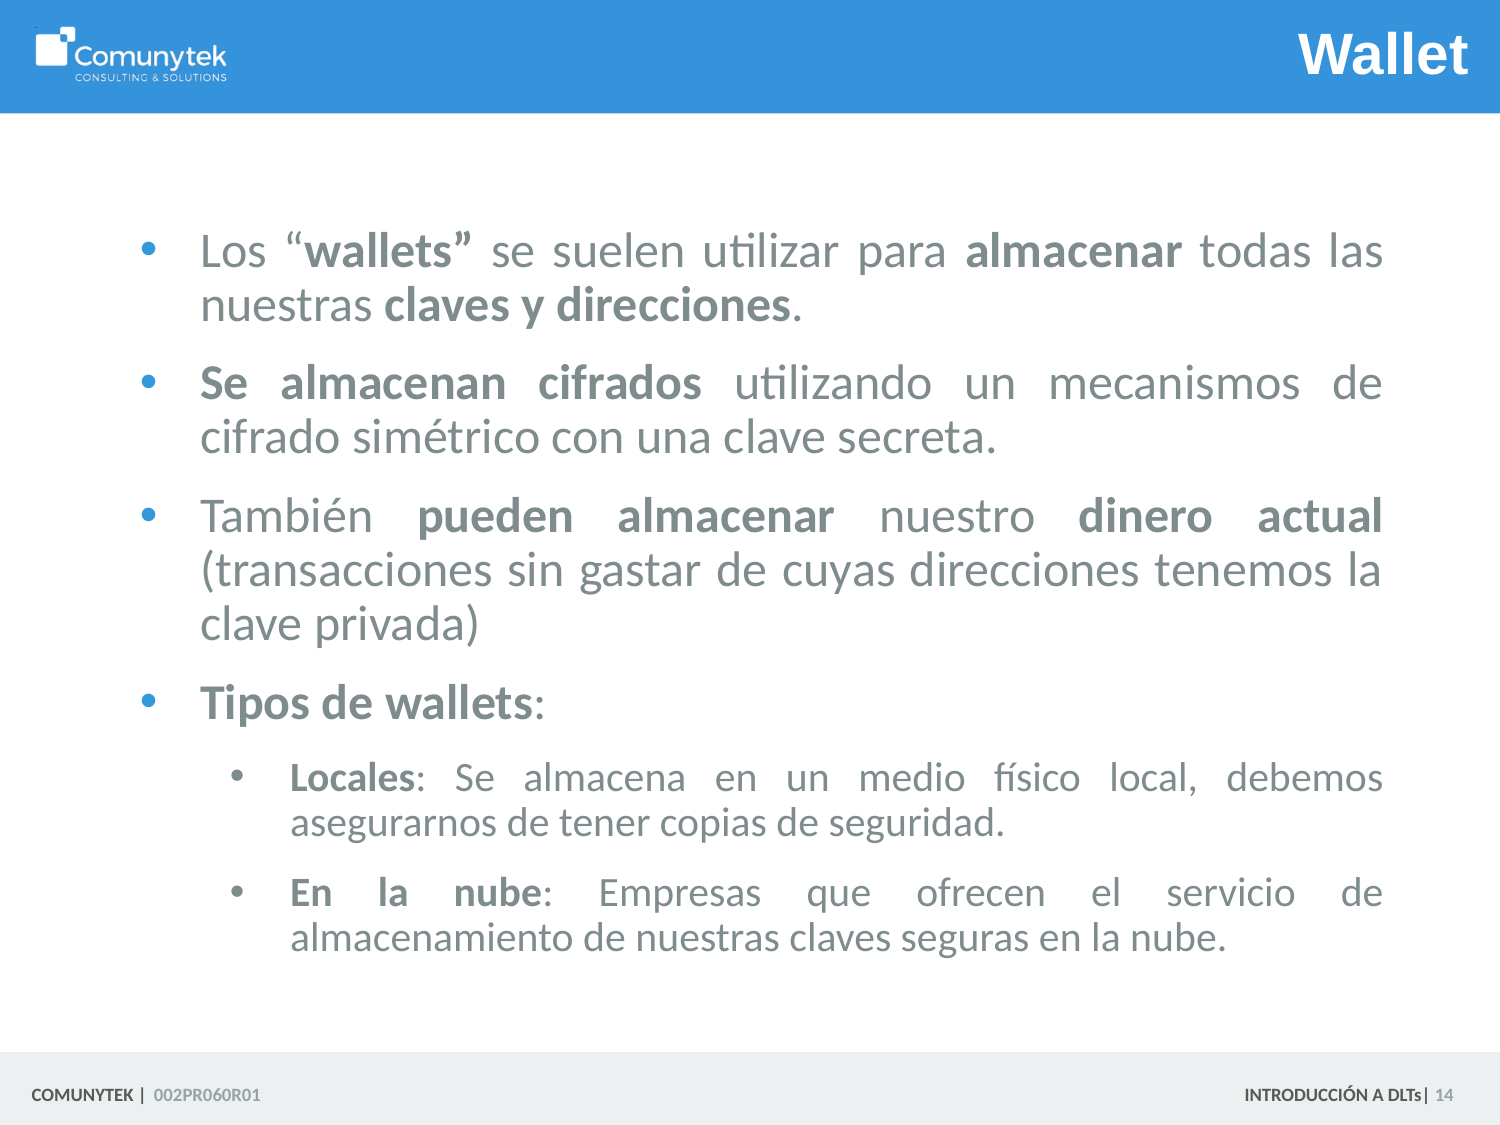

# Wallet
Los “wallets” se suelen utilizar para almacenar todas las nuestras claves y direcciones.
Se almacenan cifrados utilizando un mecanismos de cifrado simétrico con una clave secreta.
También pueden almacenar nuestro dinero actual (transacciones sin gastar de cuyas direcciones tenemos la clave privada)
Tipos de wallets:
Locales: Se almacena en un medio físico local, debemos asegurarnos de tener copias de seguridad.
En la nube: Empresas que ofrecen el servicio de almacenamiento de nuestras claves seguras en la nube.

 14